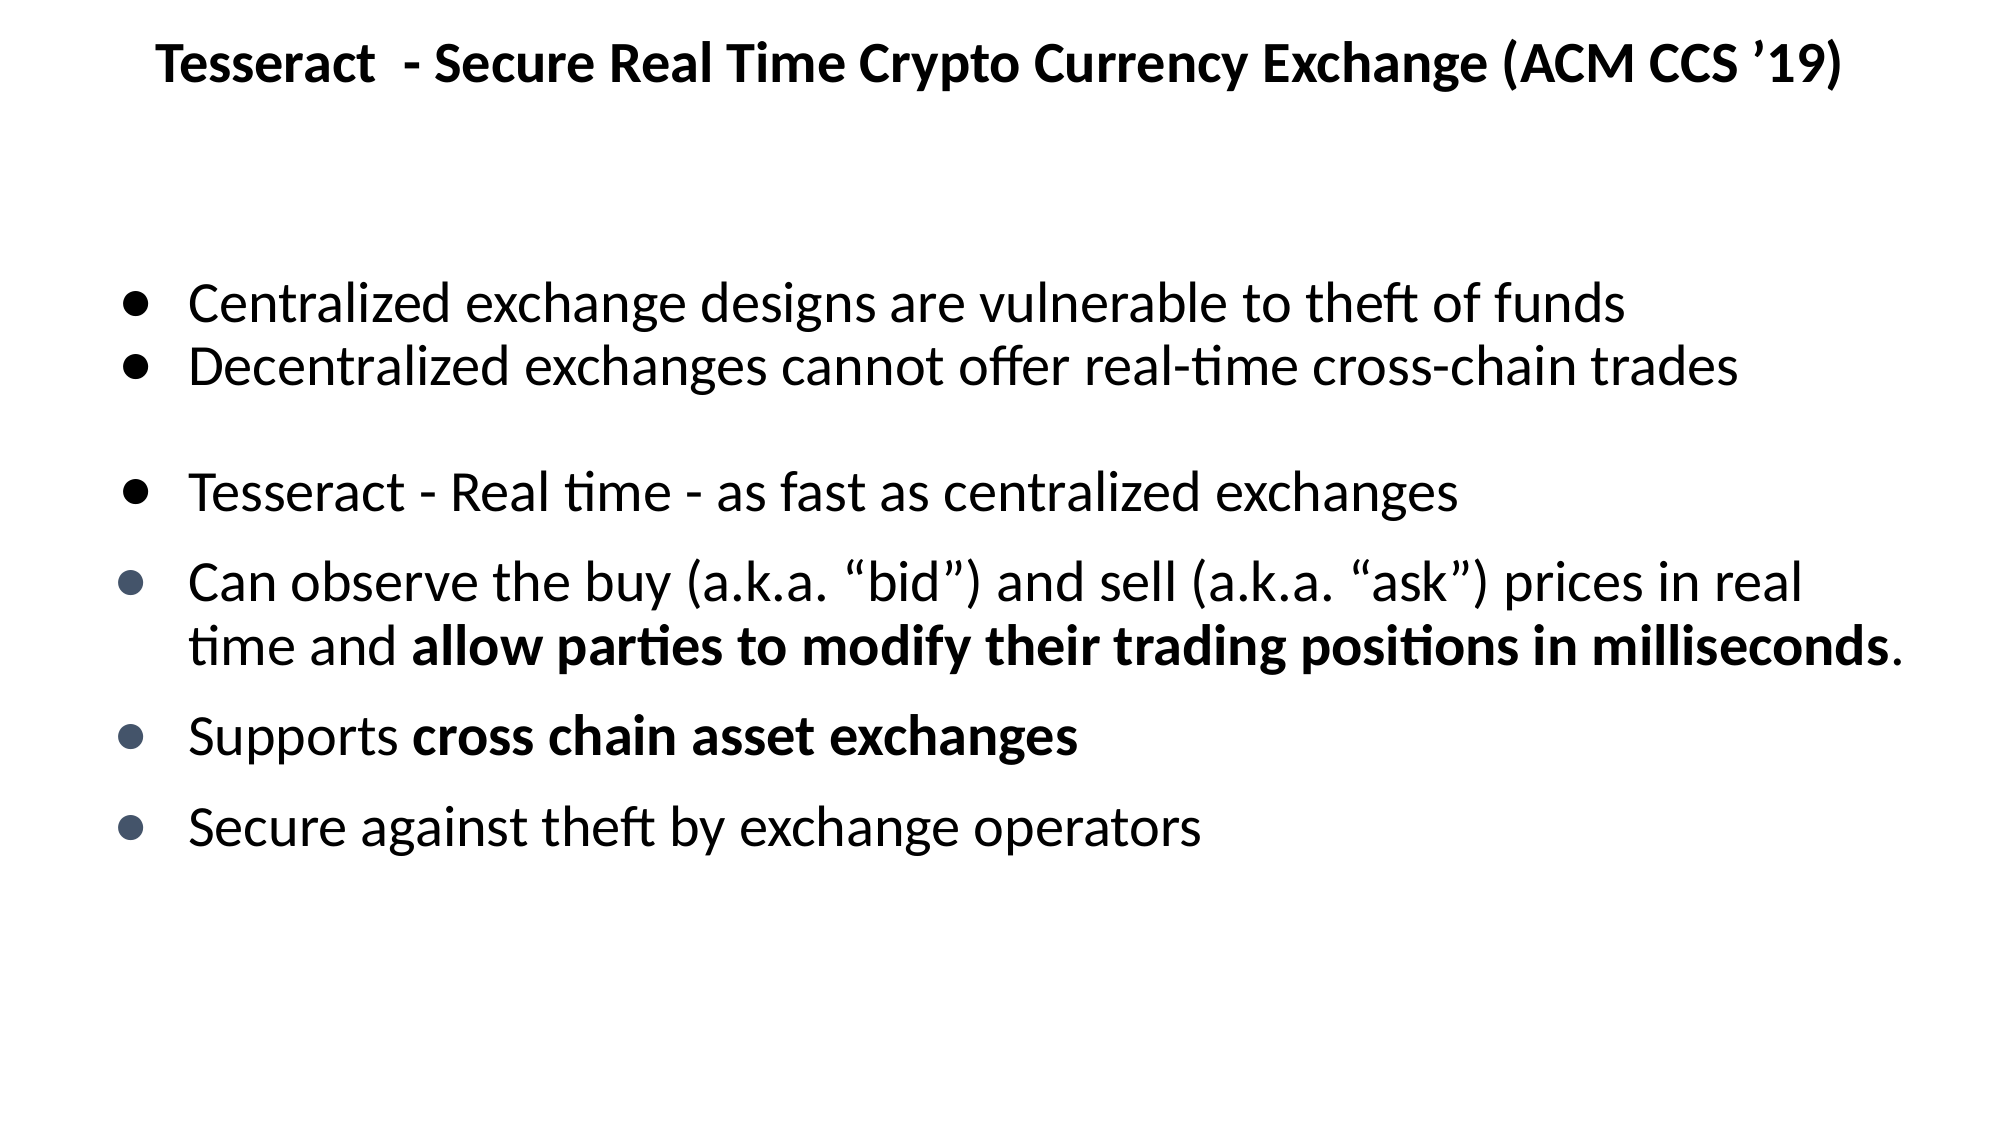

Tesseract  - Secure Real Time Crypto Currency Exchange (ACM CCS ’19)
# Tesseract (CCS ‘19)
Centralized exchange designs are vulnerable to theft of funds
Decentralized exchanges cannot offer real-time cross-chain trades

Tesseract - Real time - as fast as centralized exchanges
Can observe the buy (a.k.a. “bid”) and sell (a.k.a. “ask”) prices in real time and allow parties to modify their trading positions in milliseconds.
Supports cross chain asset exchanges
Secure against theft by exchange operators